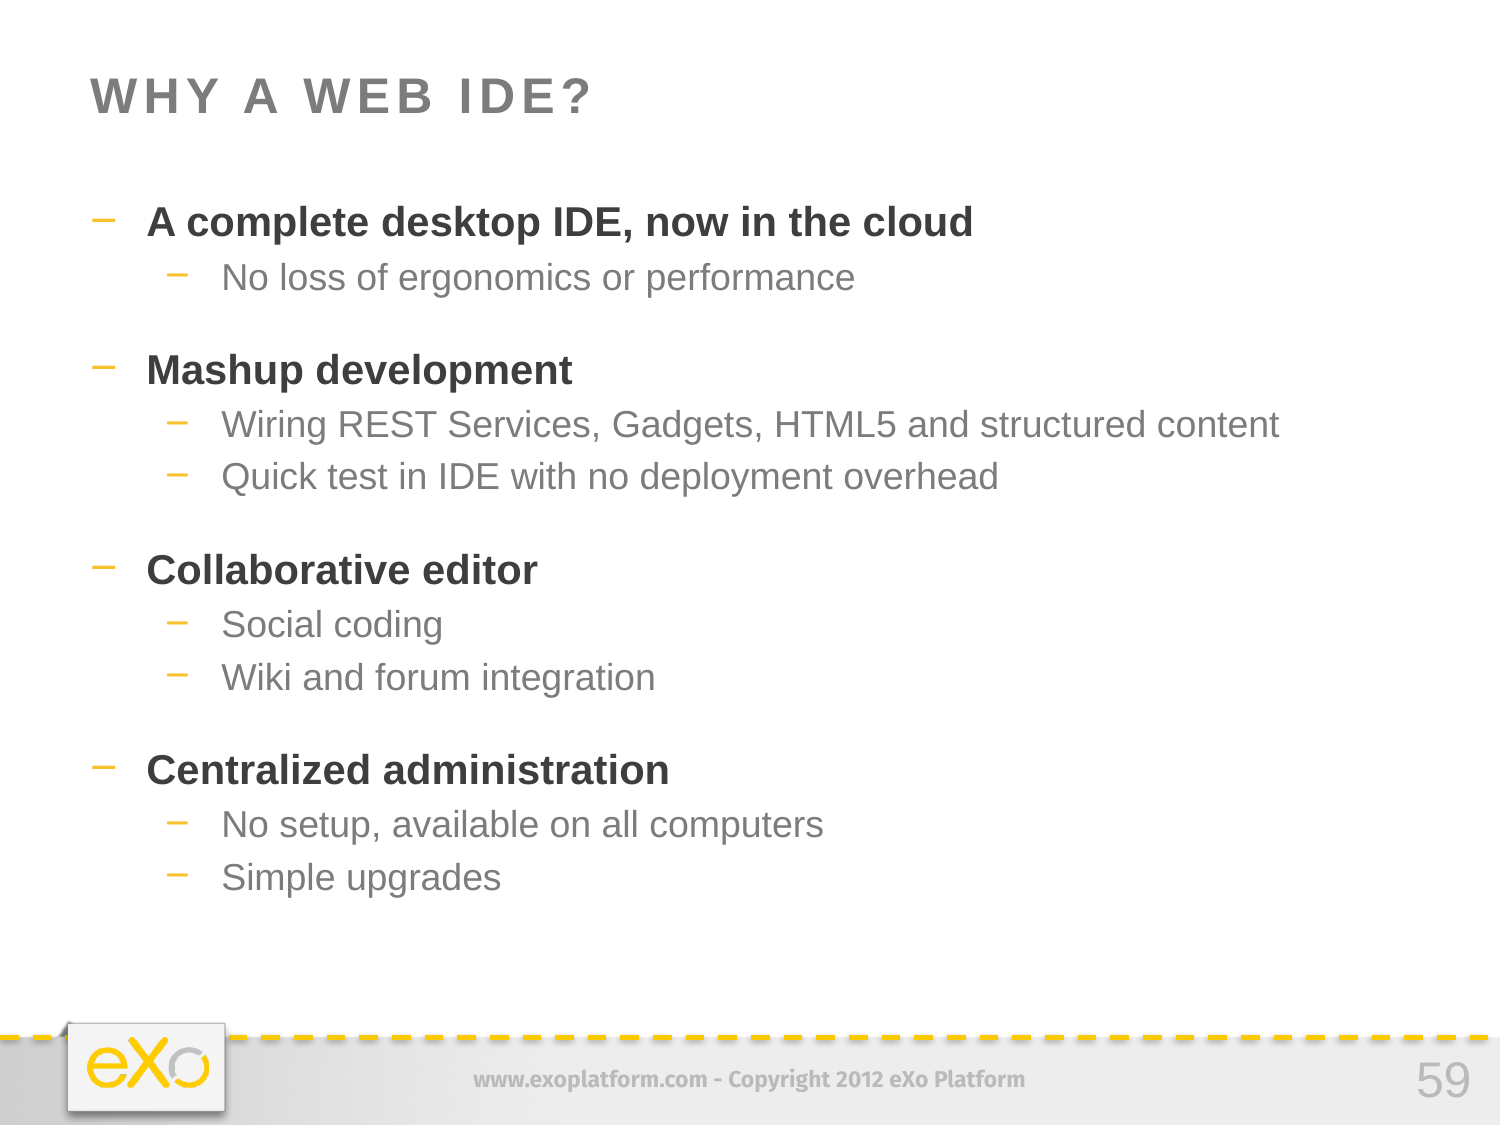

# Why a Web IDE?
A complete desktop IDE, now in the cloud
No loss of ergonomics or performance
Mashup development
Wiring REST Services, Gadgets, HTML5 and structured content
Quick test in IDE with no deployment overhead
Collaborative editor
Social coding
Wiki and forum integration
Centralized administration
No setup, available on all computers
Simple upgrades